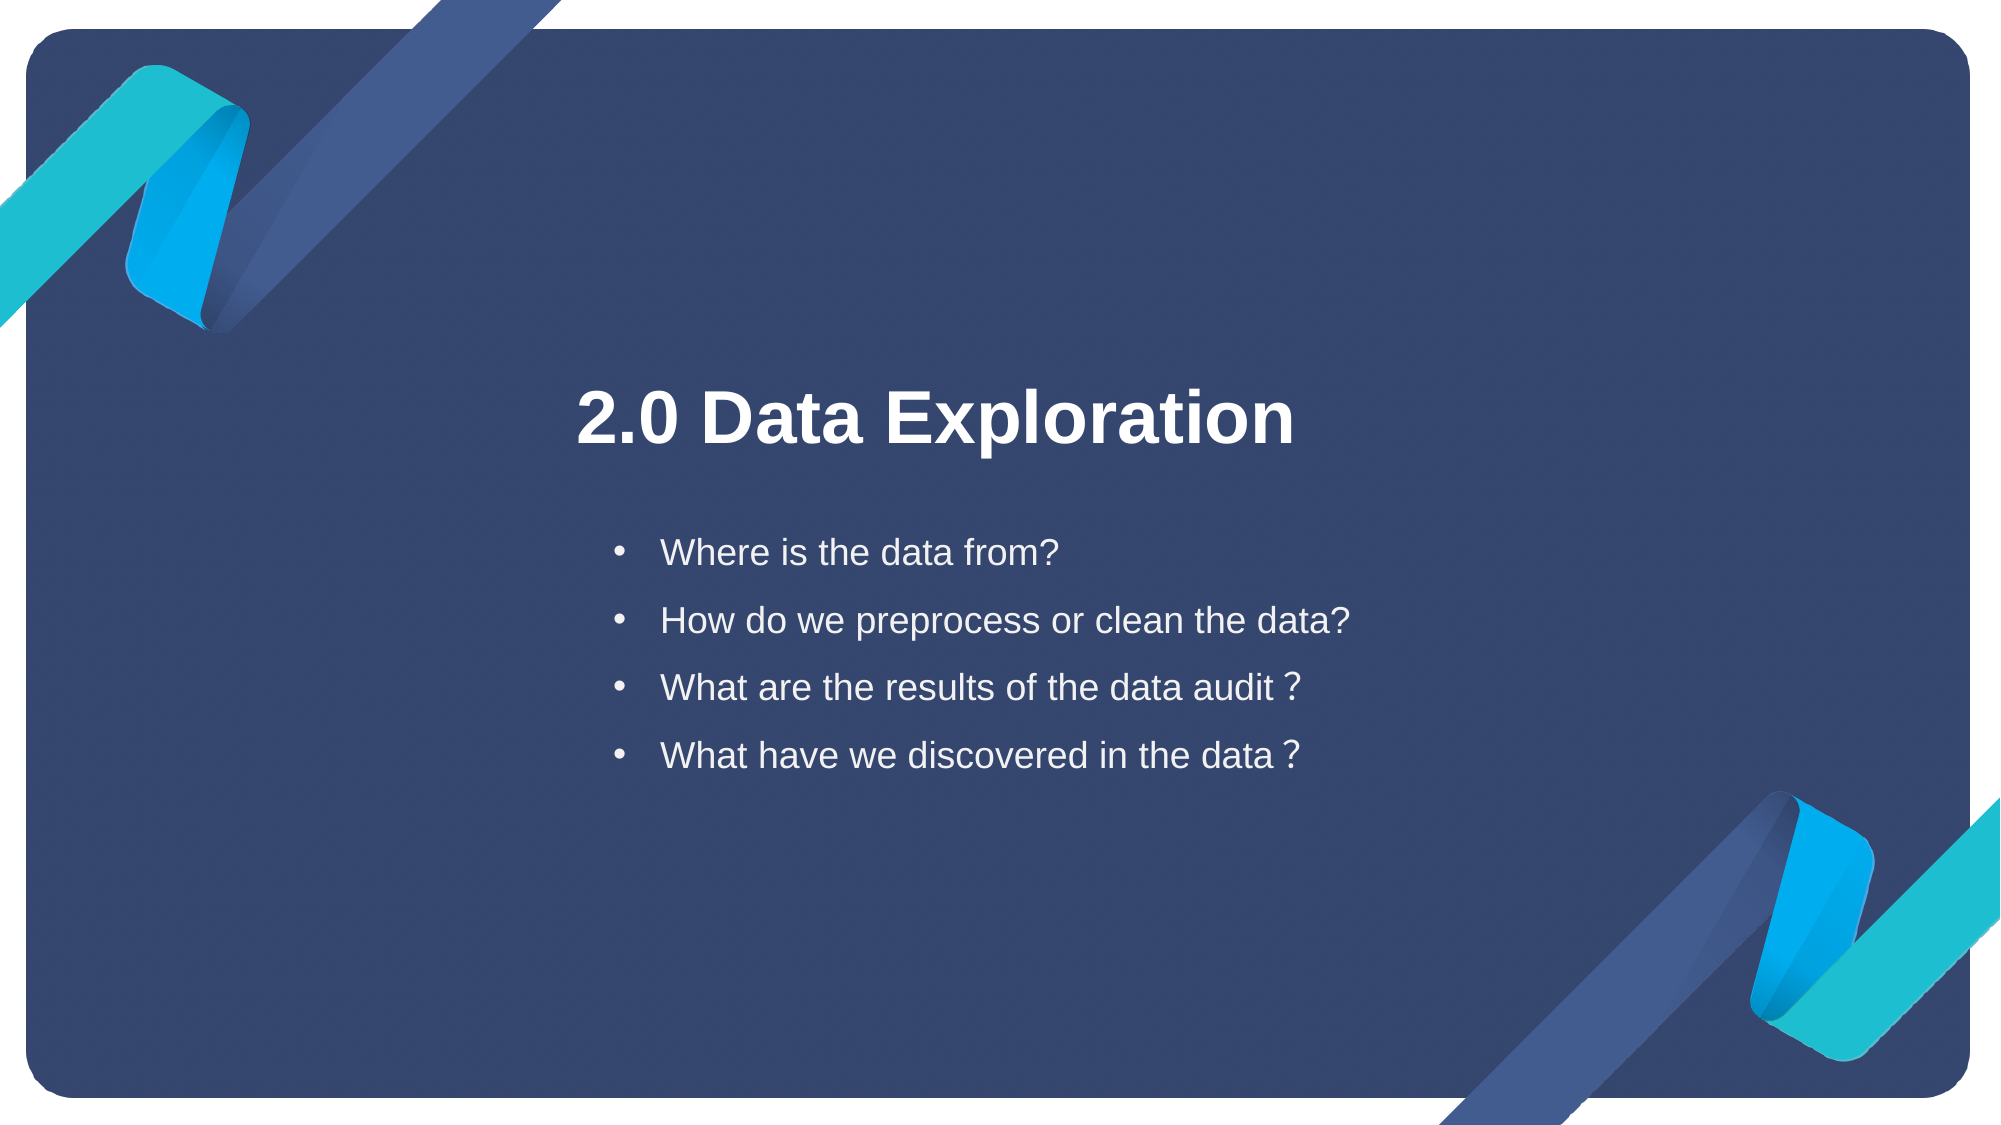

# 2.0 Data Exploration
Where is the data from?
How do we preprocess or clean the data?
What are the results of the data audit？
What have we discovered in the data？